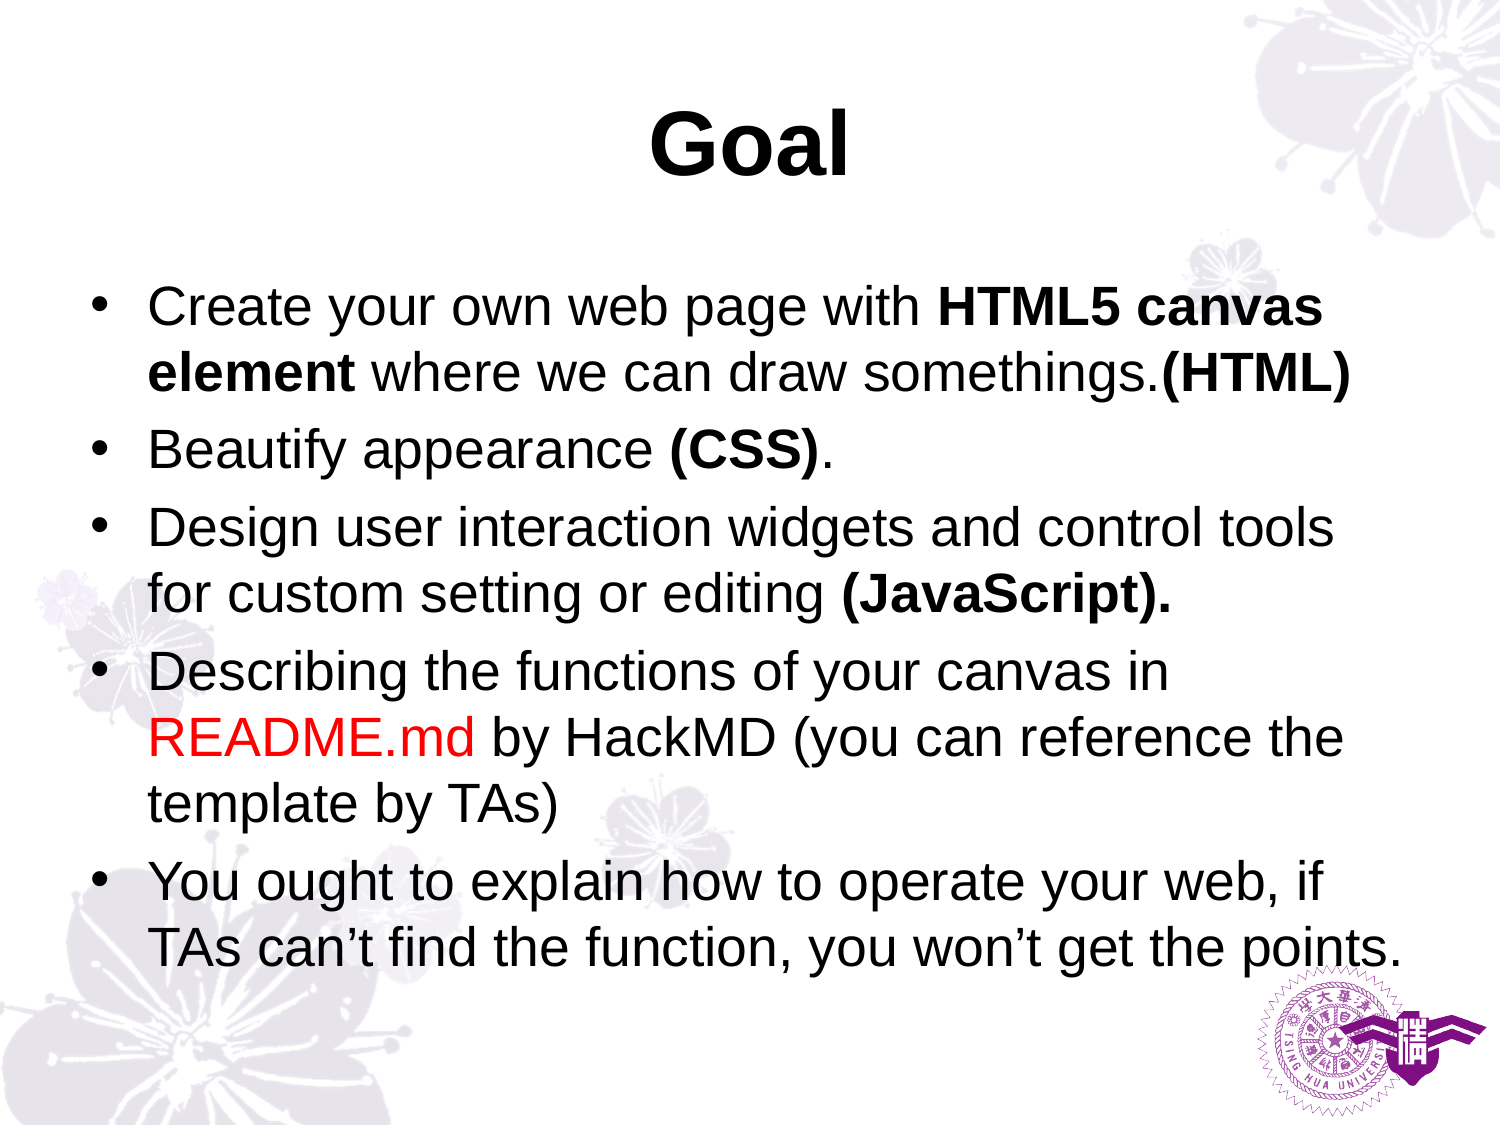

# Goal
Create your own web page with HTML5 canvas element where we can draw somethings.(HTML)
Beautify appearance (CSS).
Design user interaction widgets and control tools for custom setting or editing (JavaScript).
Describing the functions of your canvas in README.md by HackMD (you can reference the template by TAs)
You ought to explain how to operate your web, if TAs can’t find the function, you won’t get the points.